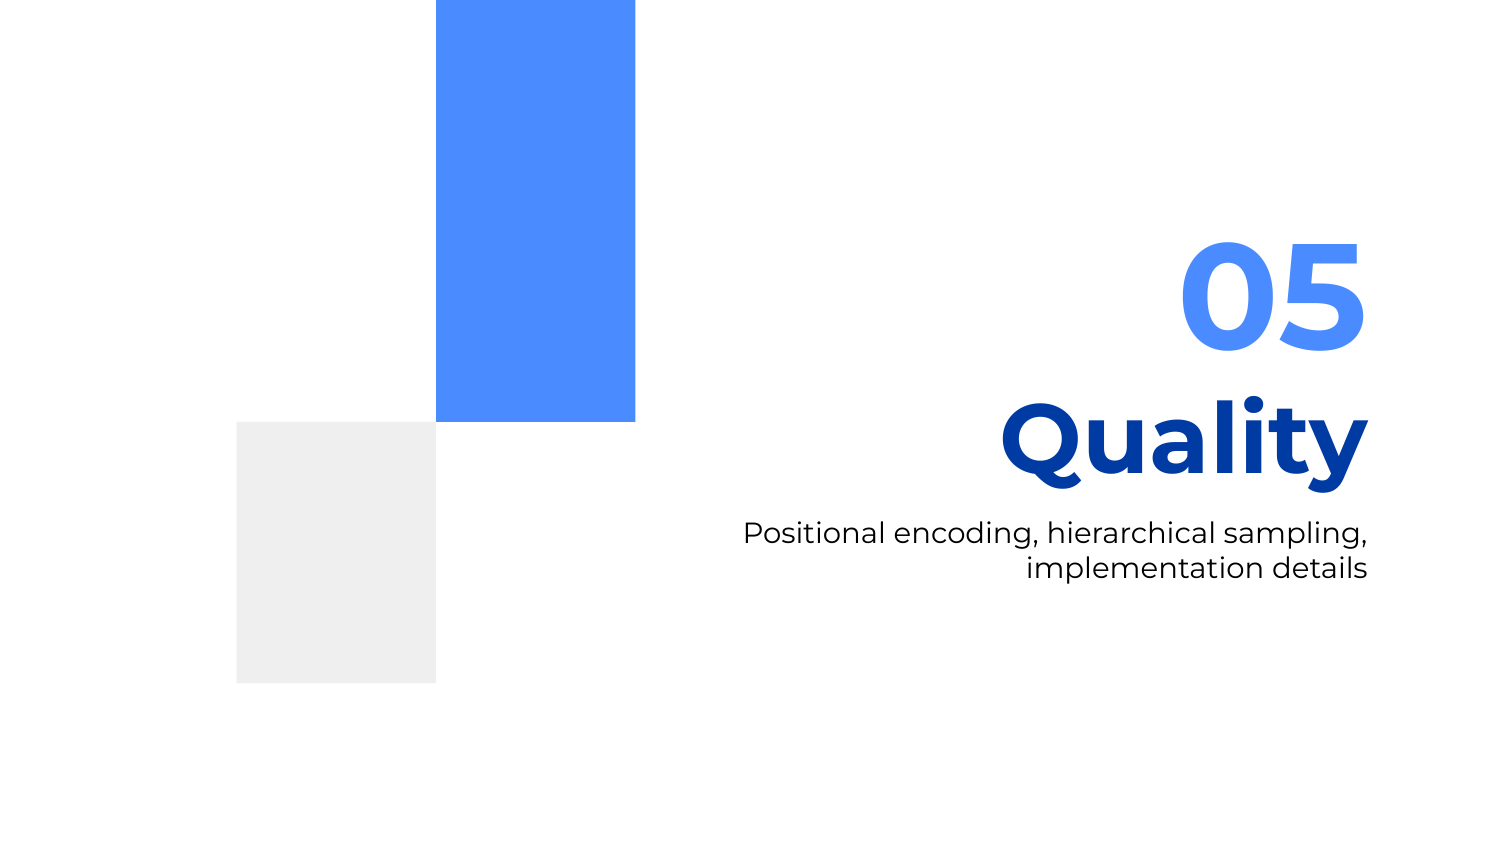

05
# Quality
Positional encoding, hierarchical sampling, implementation details